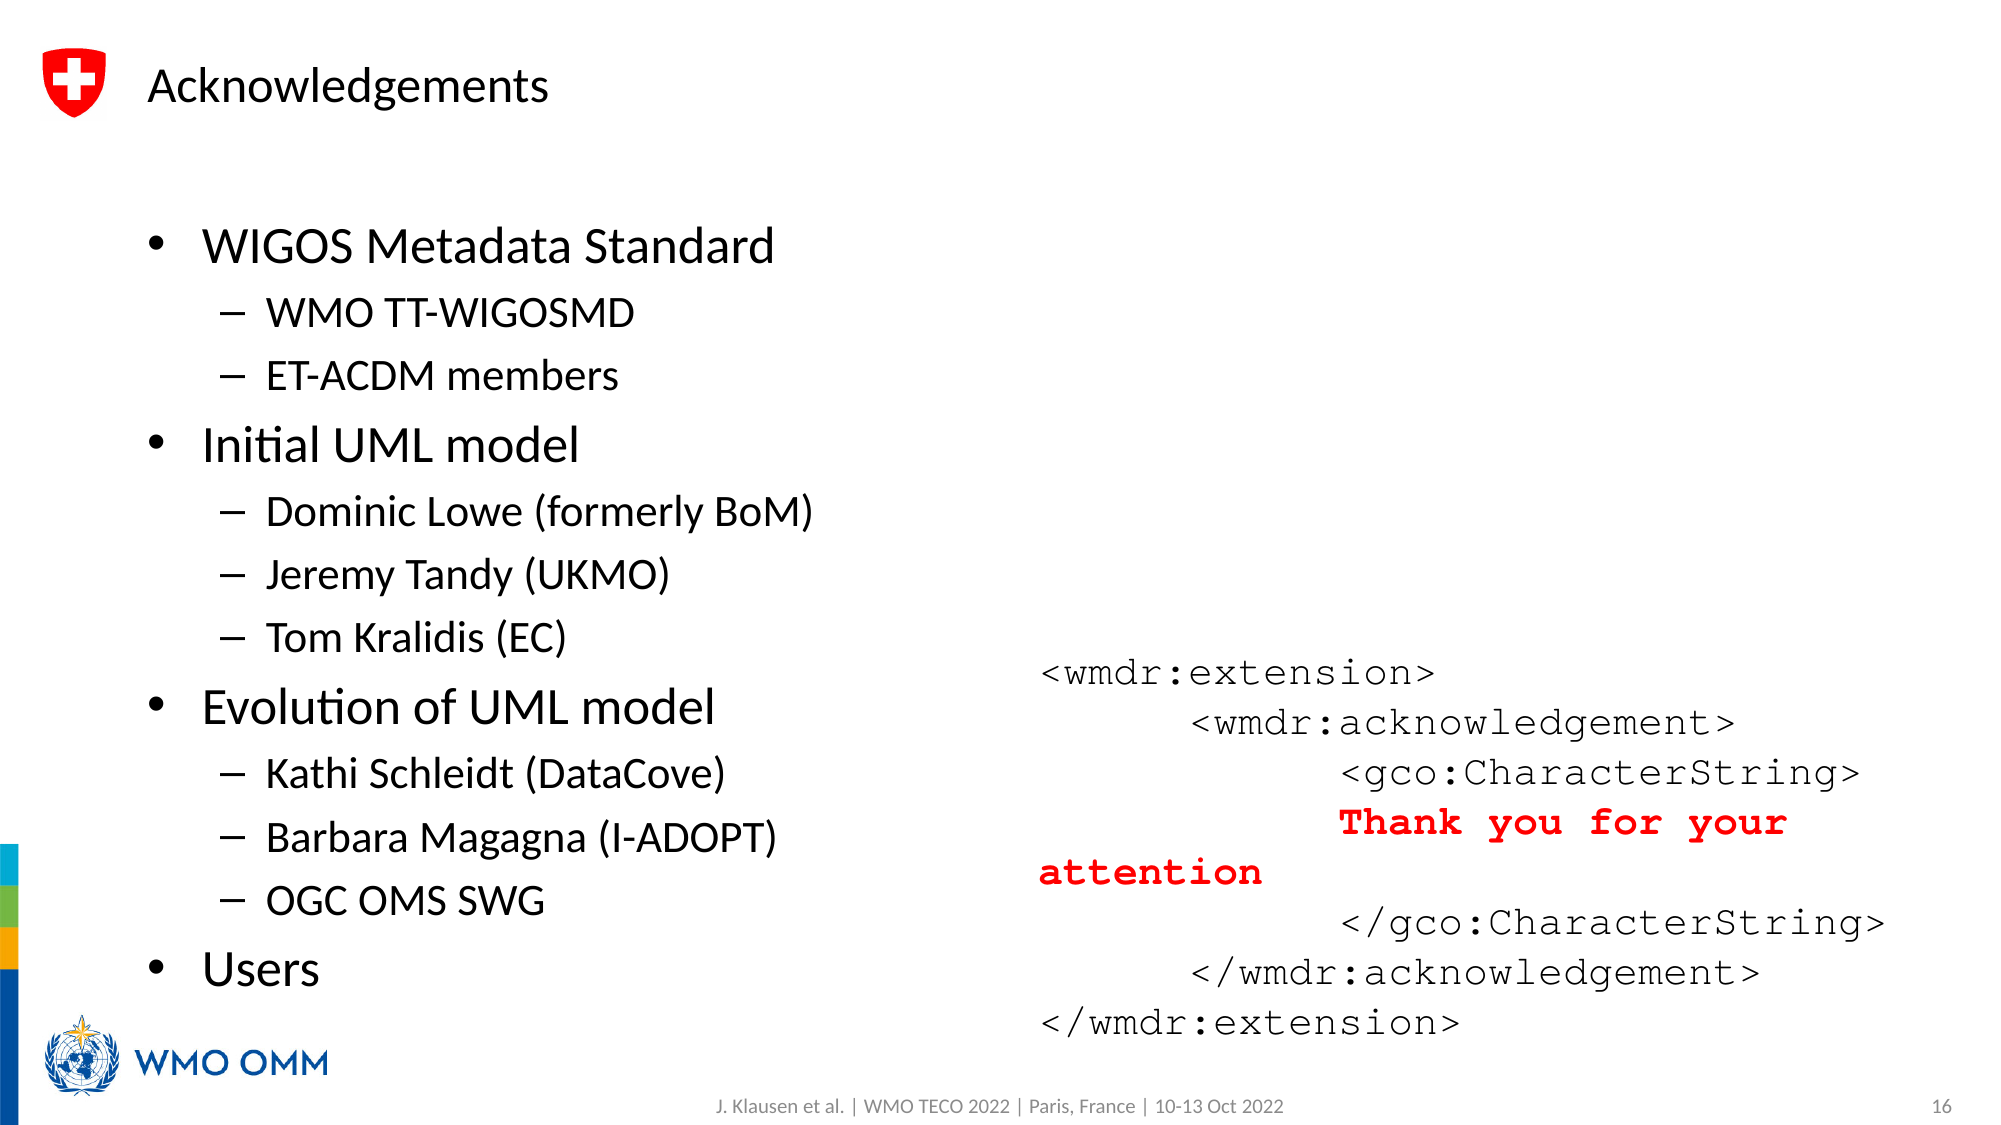

# Acknowledgements
WIGOS Metadata Standard
WMO TT-WIGOSMD
ET-ACDM members
Initial UML model
Dominic Lowe (formerly BoM)
Jeremy Tandy (UKMO)
Tom Kralidis (EC)
Evolution of UML model
Kathi Schleidt (DataCove)
Barbara Magagna (I-ADOPT)
OGC OMS SWG
Users
<wmdr:extension>
	<wmdr:acknowledgement>
		<gco:CharacterString>
		Thank you for your attention
		</gco:CharacterString>
	</wmdr:acknowledgement>
</wmdr:extension>
16
J. Klausen et al. | WMO TECO 2022 | Paris, France | 10-13 Oct 2022